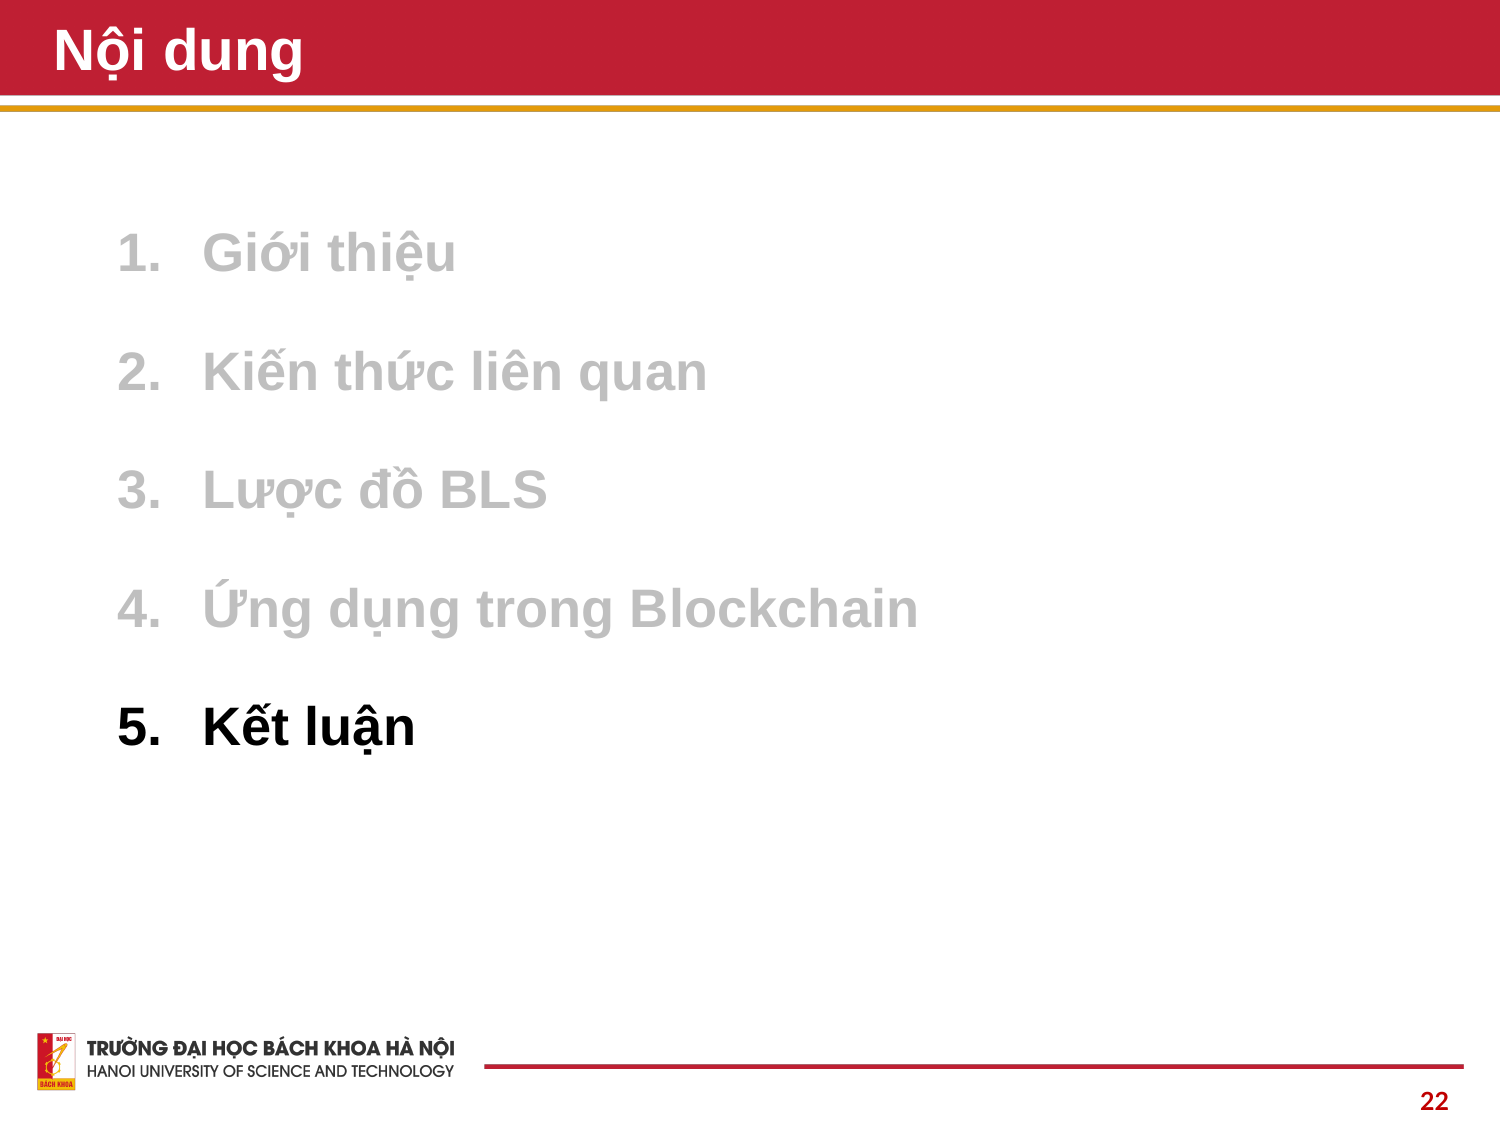

# Nội dung
Giới thiệu
Kiến thức liên quan
Lược đồ BLS
Ứng dụng trong Blockchain
Kết luận
22